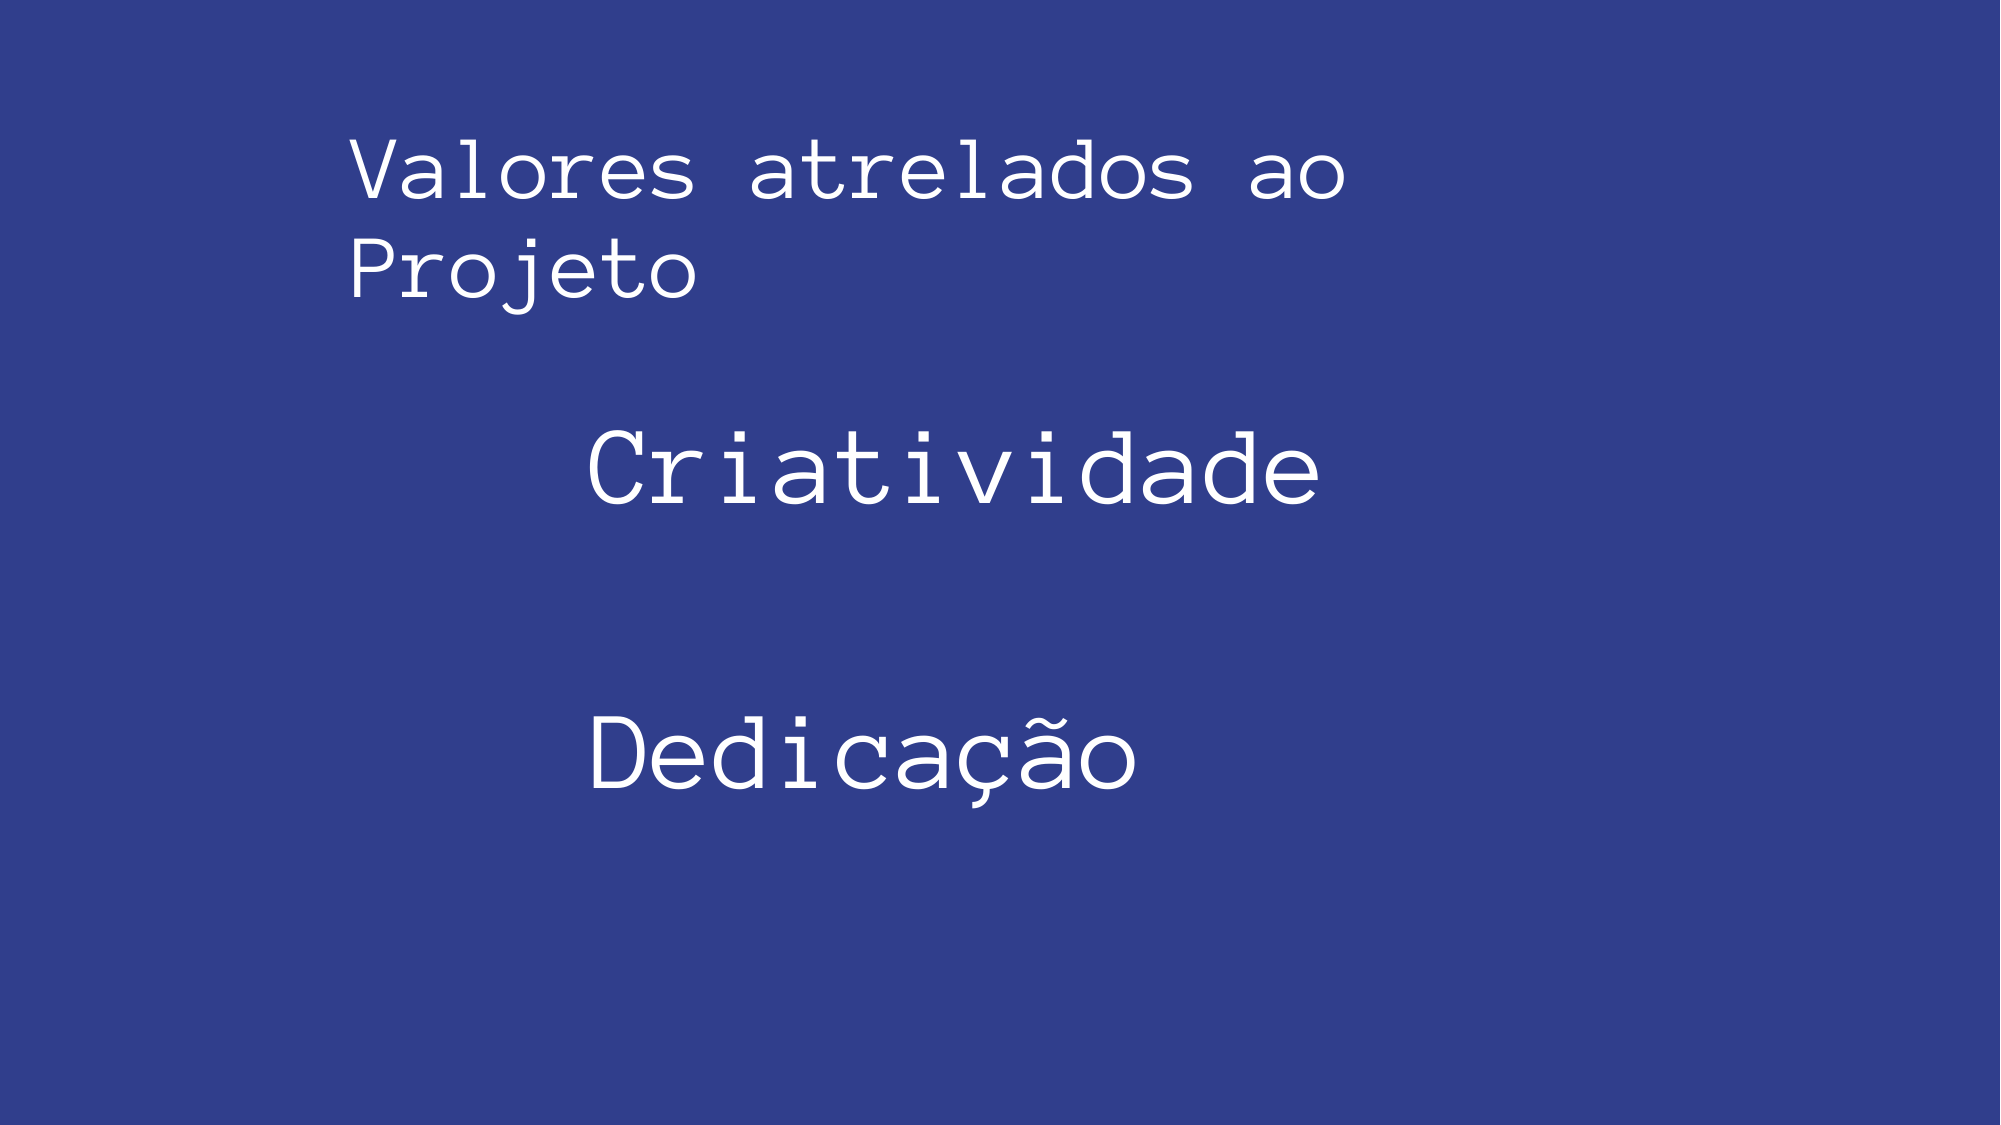

# Valores atrelados ao Projeto
Criatividade

Dedicação